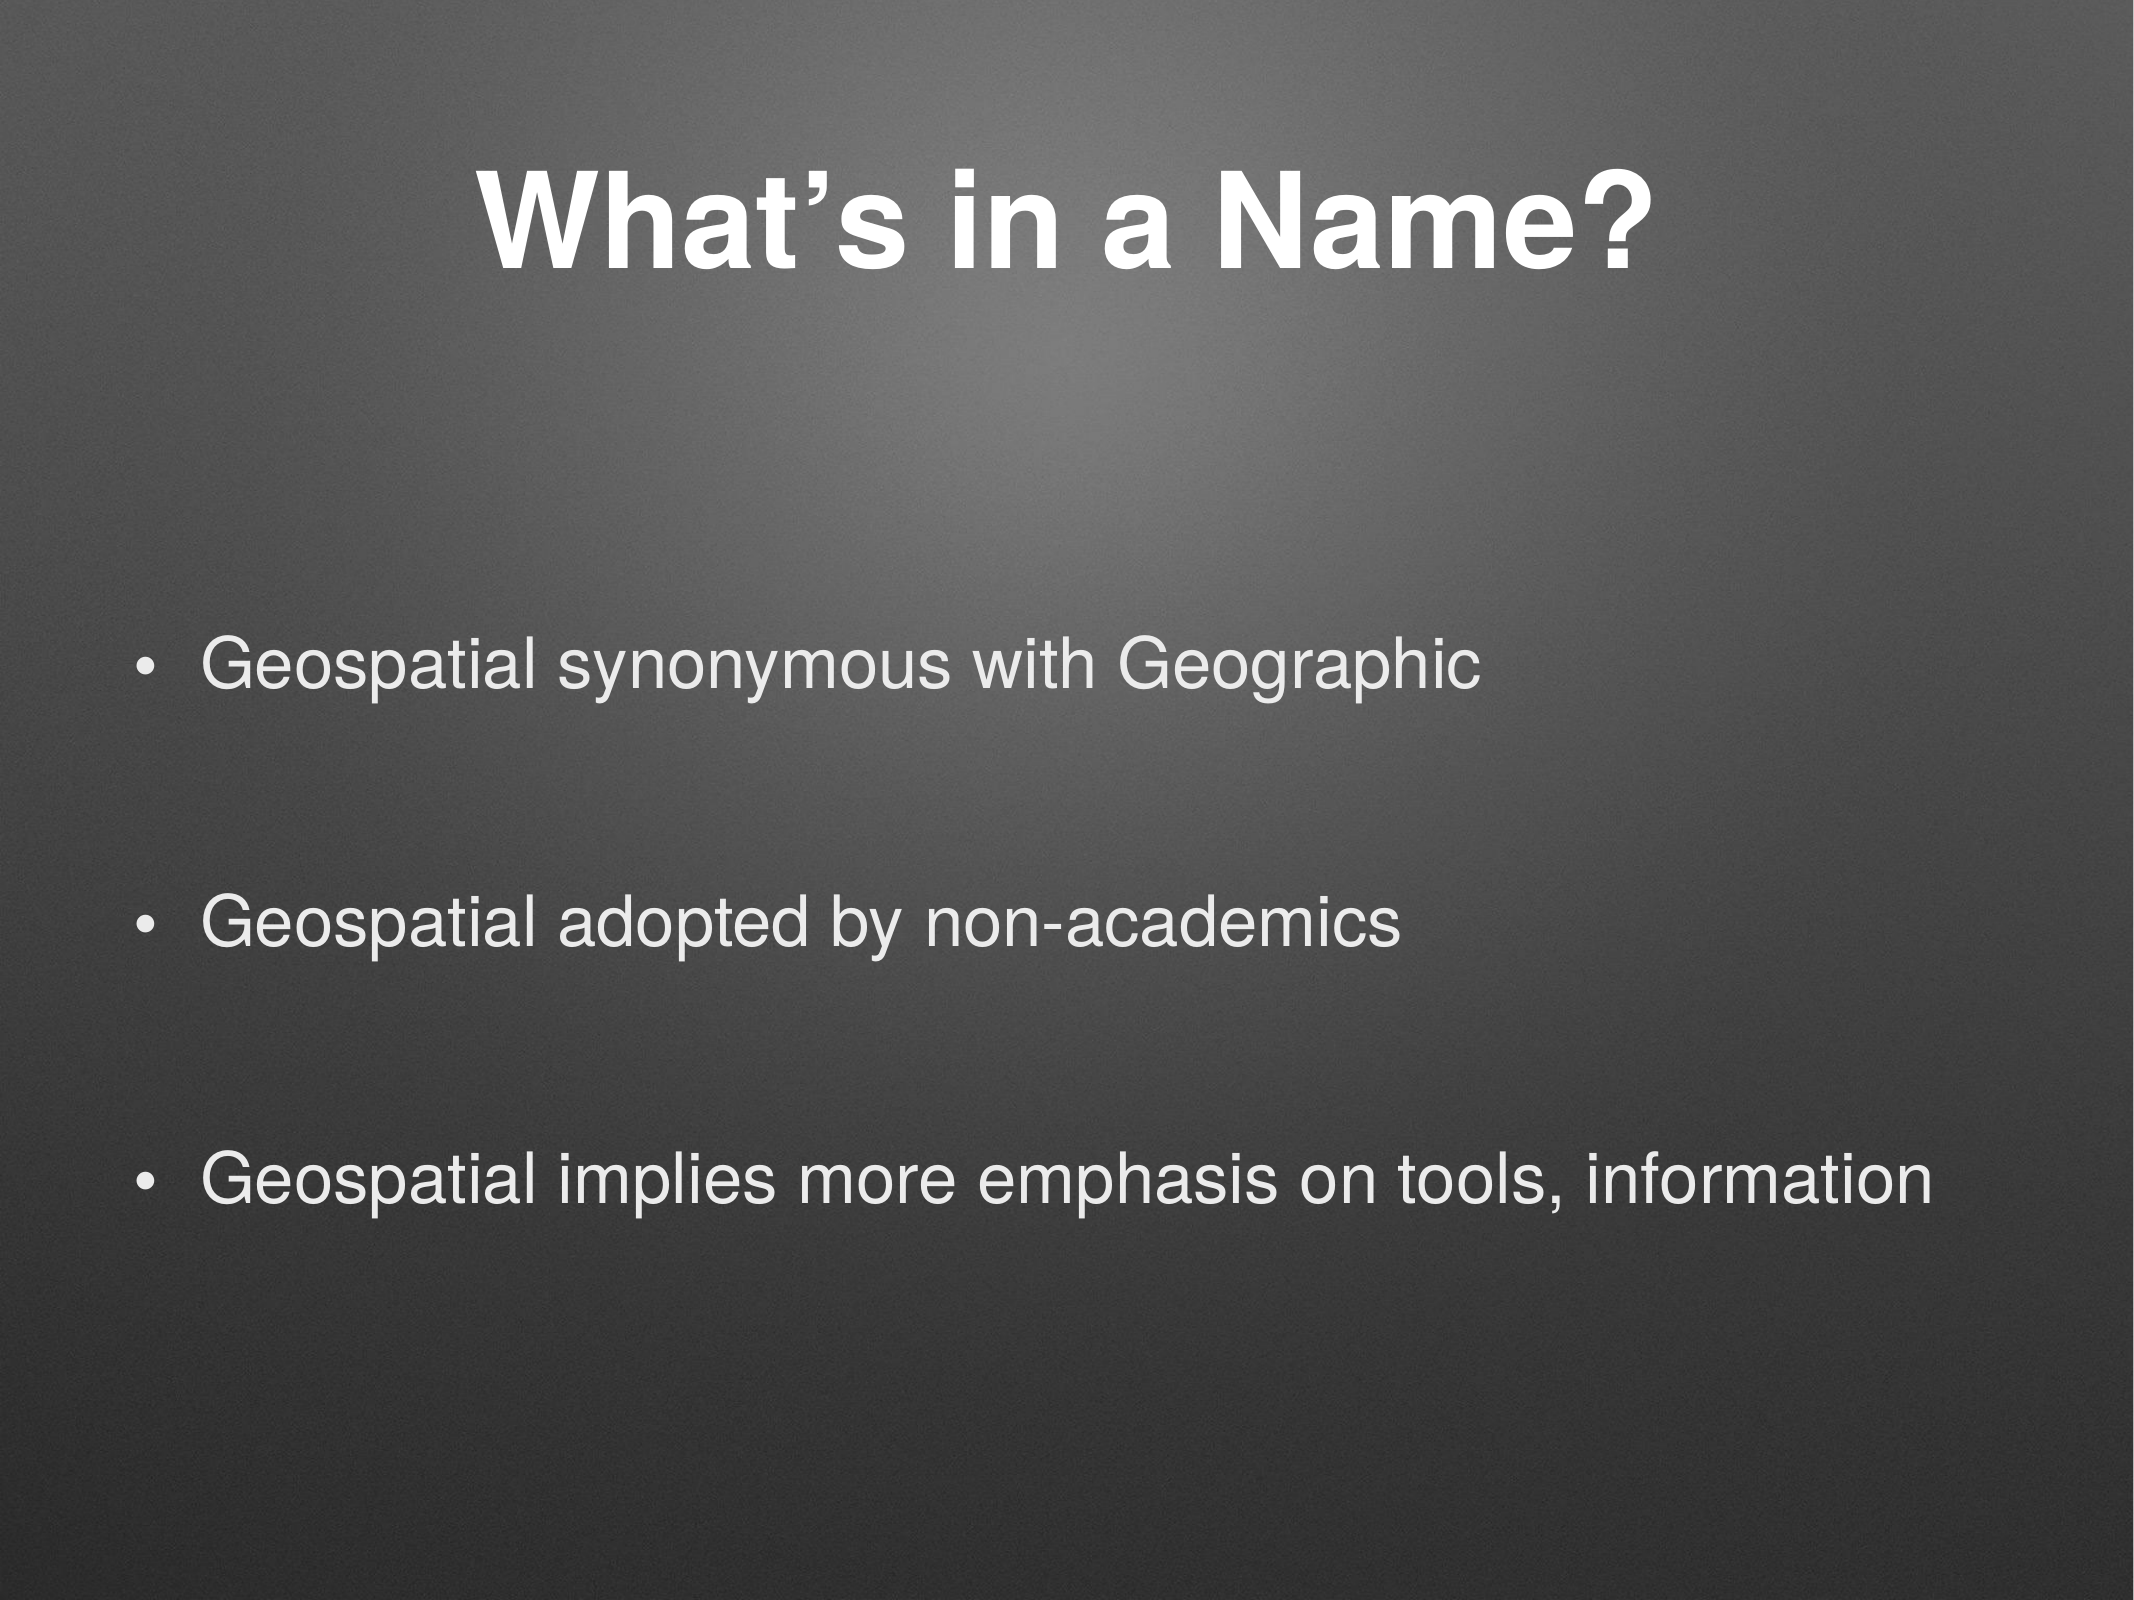

# What’s in a Name?
Geospatial synonymous with Geographic
Geospatial adopted by non-academics
Geospatial implies more emphasis on tools, information